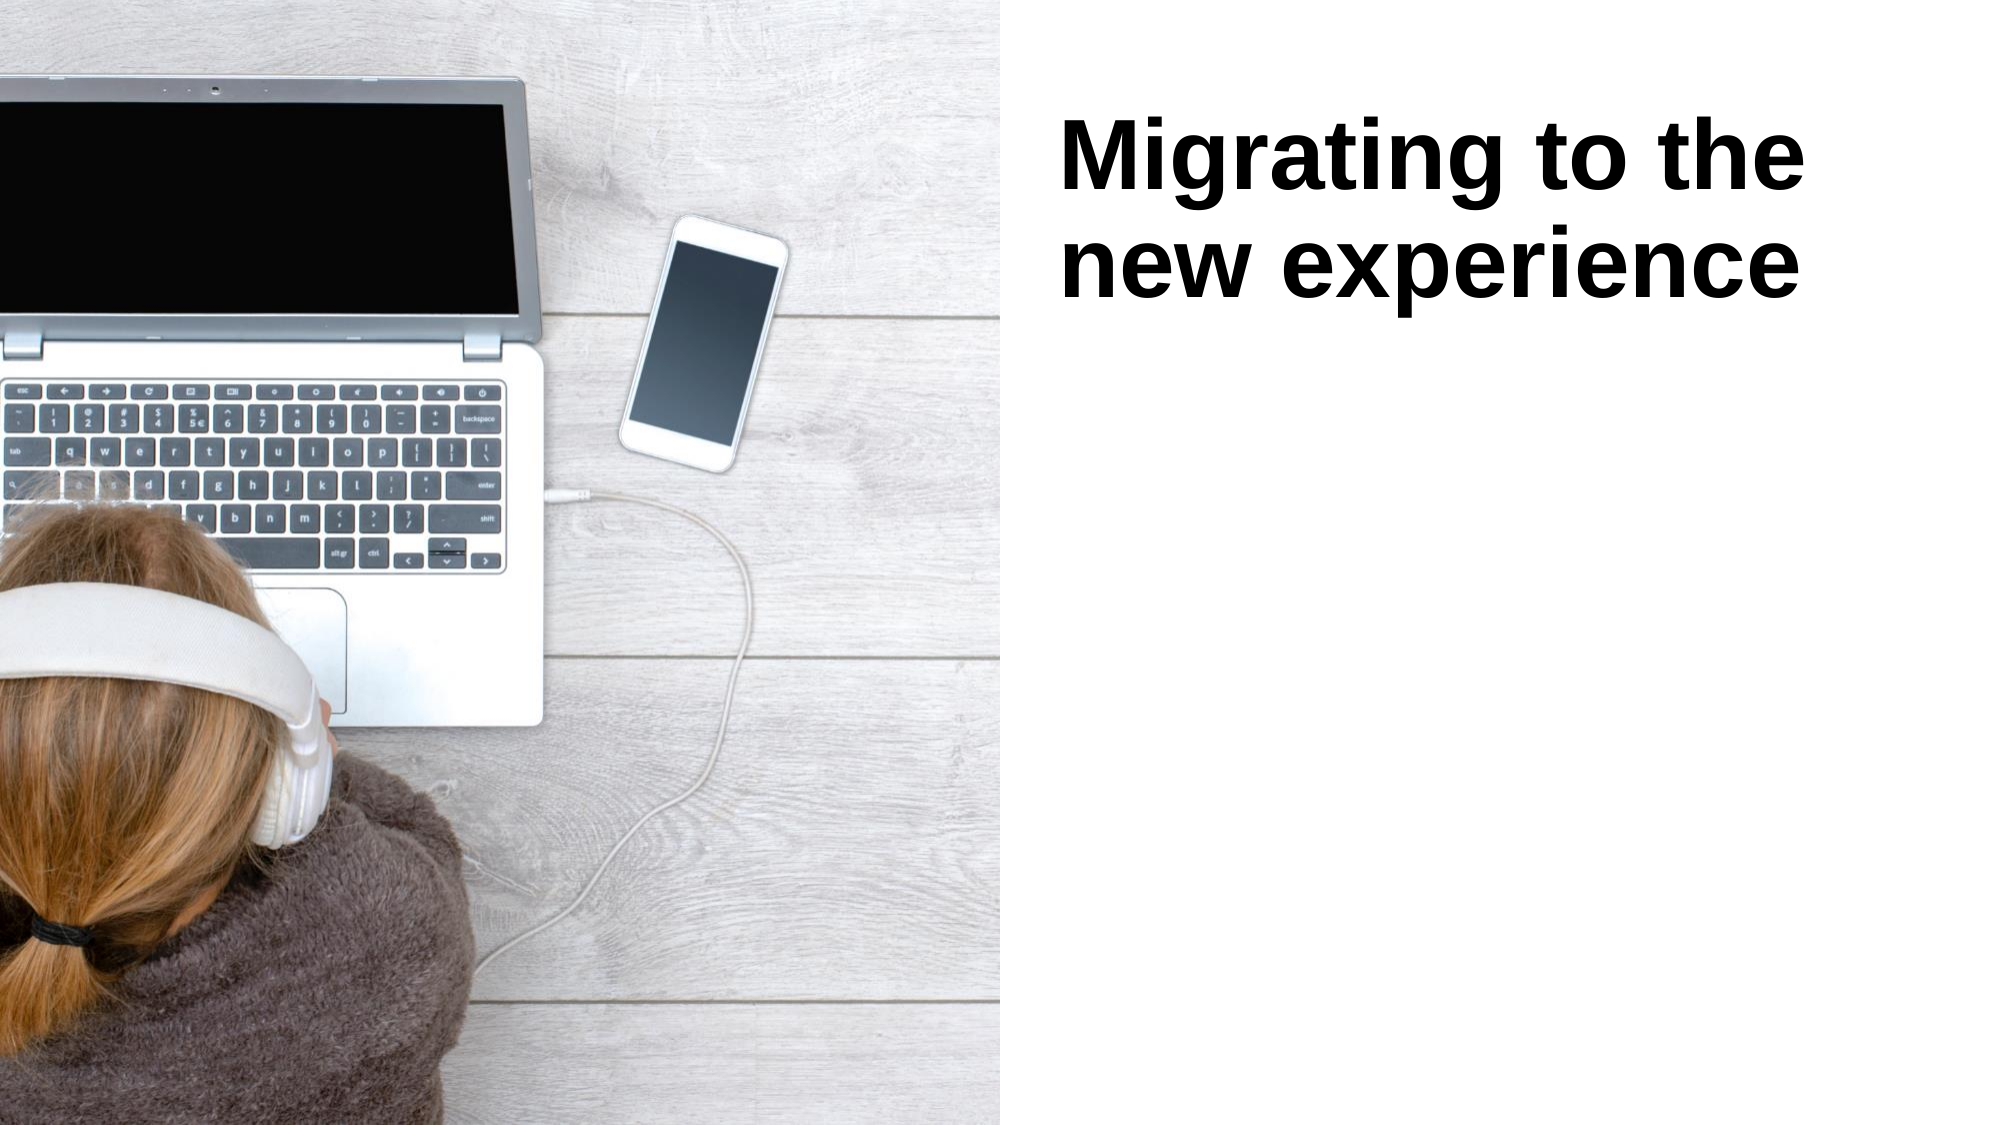

# Migrating to the new experience

© Copyright IBM Corporation 2018, 2022